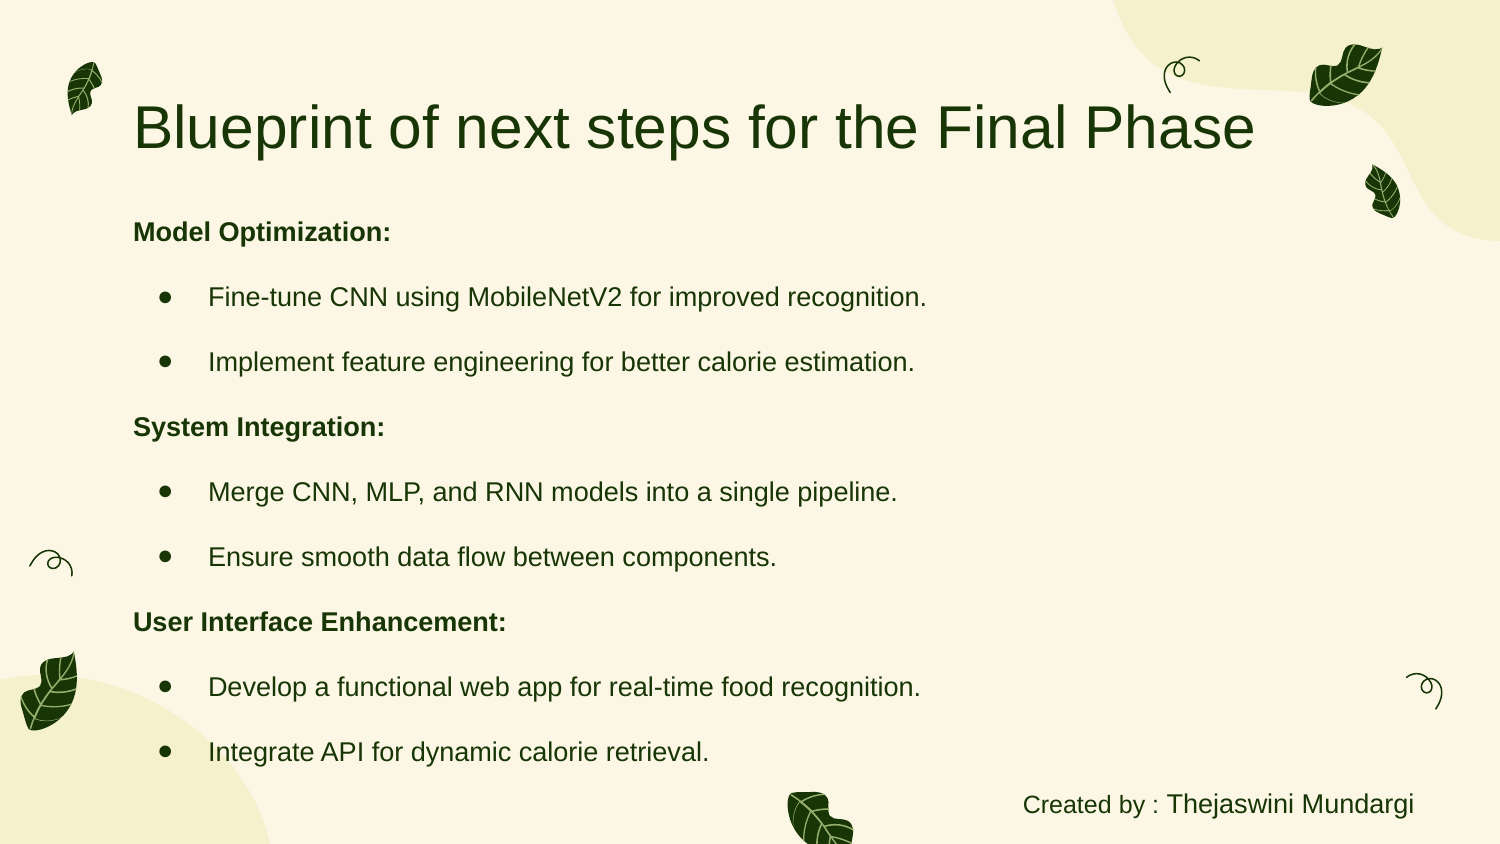

# Blueprint of next steps for the Final Phase
Model Optimization:
Fine-tune CNN using MobileNetV2 for improved recognition.
Implement feature engineering for better calorie estimation.
System Integration:
Merge CNN, MLP, and RNN models into a single pipeline.
Ensure smooth data flow between components.
User Interface Enhancement:
Develop a functional web app for real-time food recognition.
Integrate API for dynamic calorie retrieval.

Created by : Thejaswini Mundargi